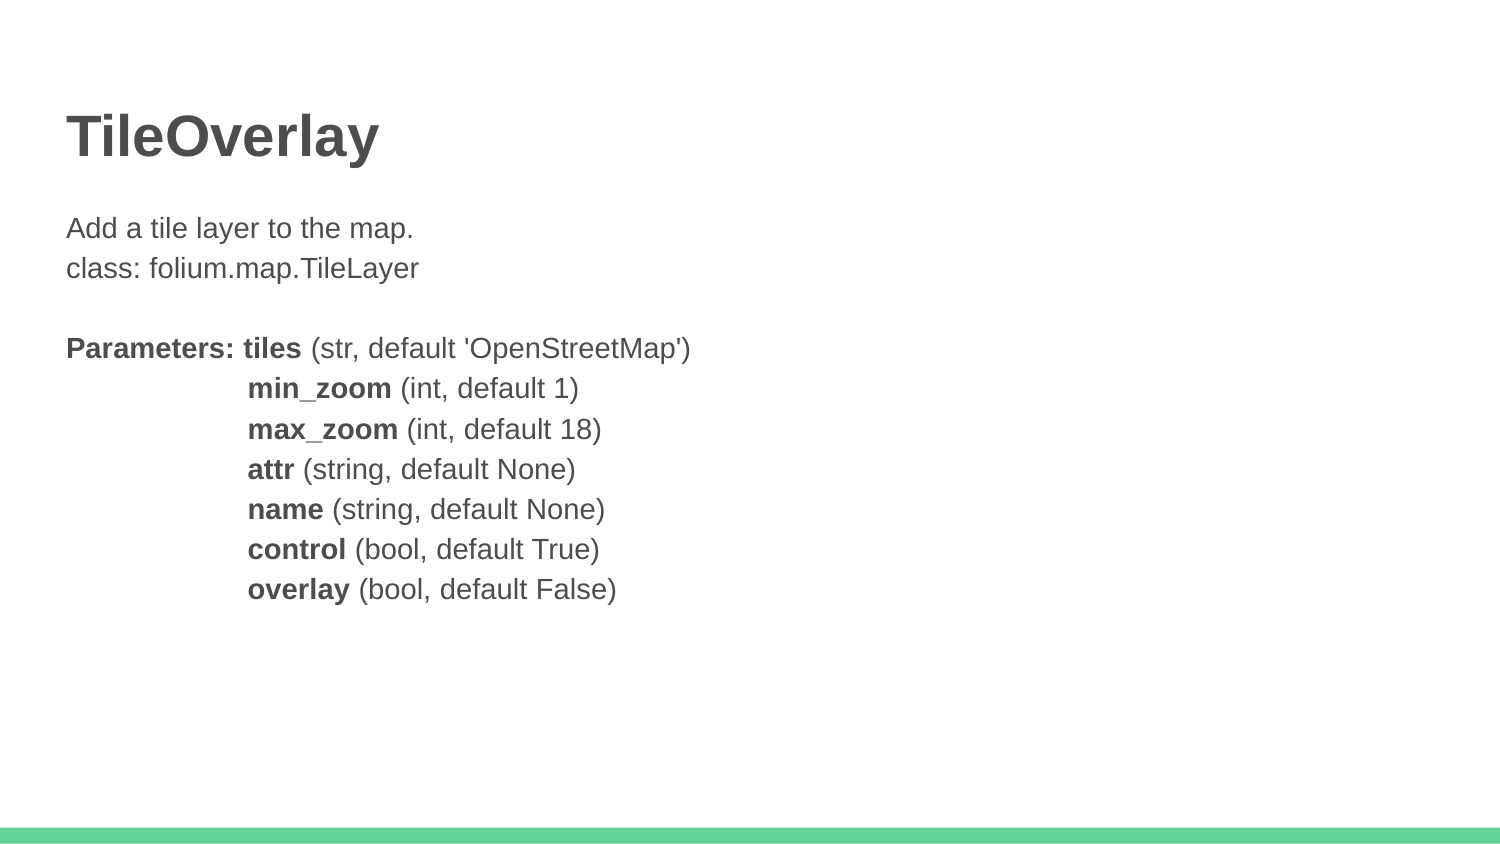

# TileOverlay

Add a tile layer to the map.
class: folium.map.TileLayer

Parameters: tiles (str, default 'OpenStreetMap')
                      min_zoom (int, default 1)
                      max_zoom (int, default 18)
                      attr (string, default None)
                      name (string, default None)
                      control (bool, default True)
                      overlay (bool, default False)